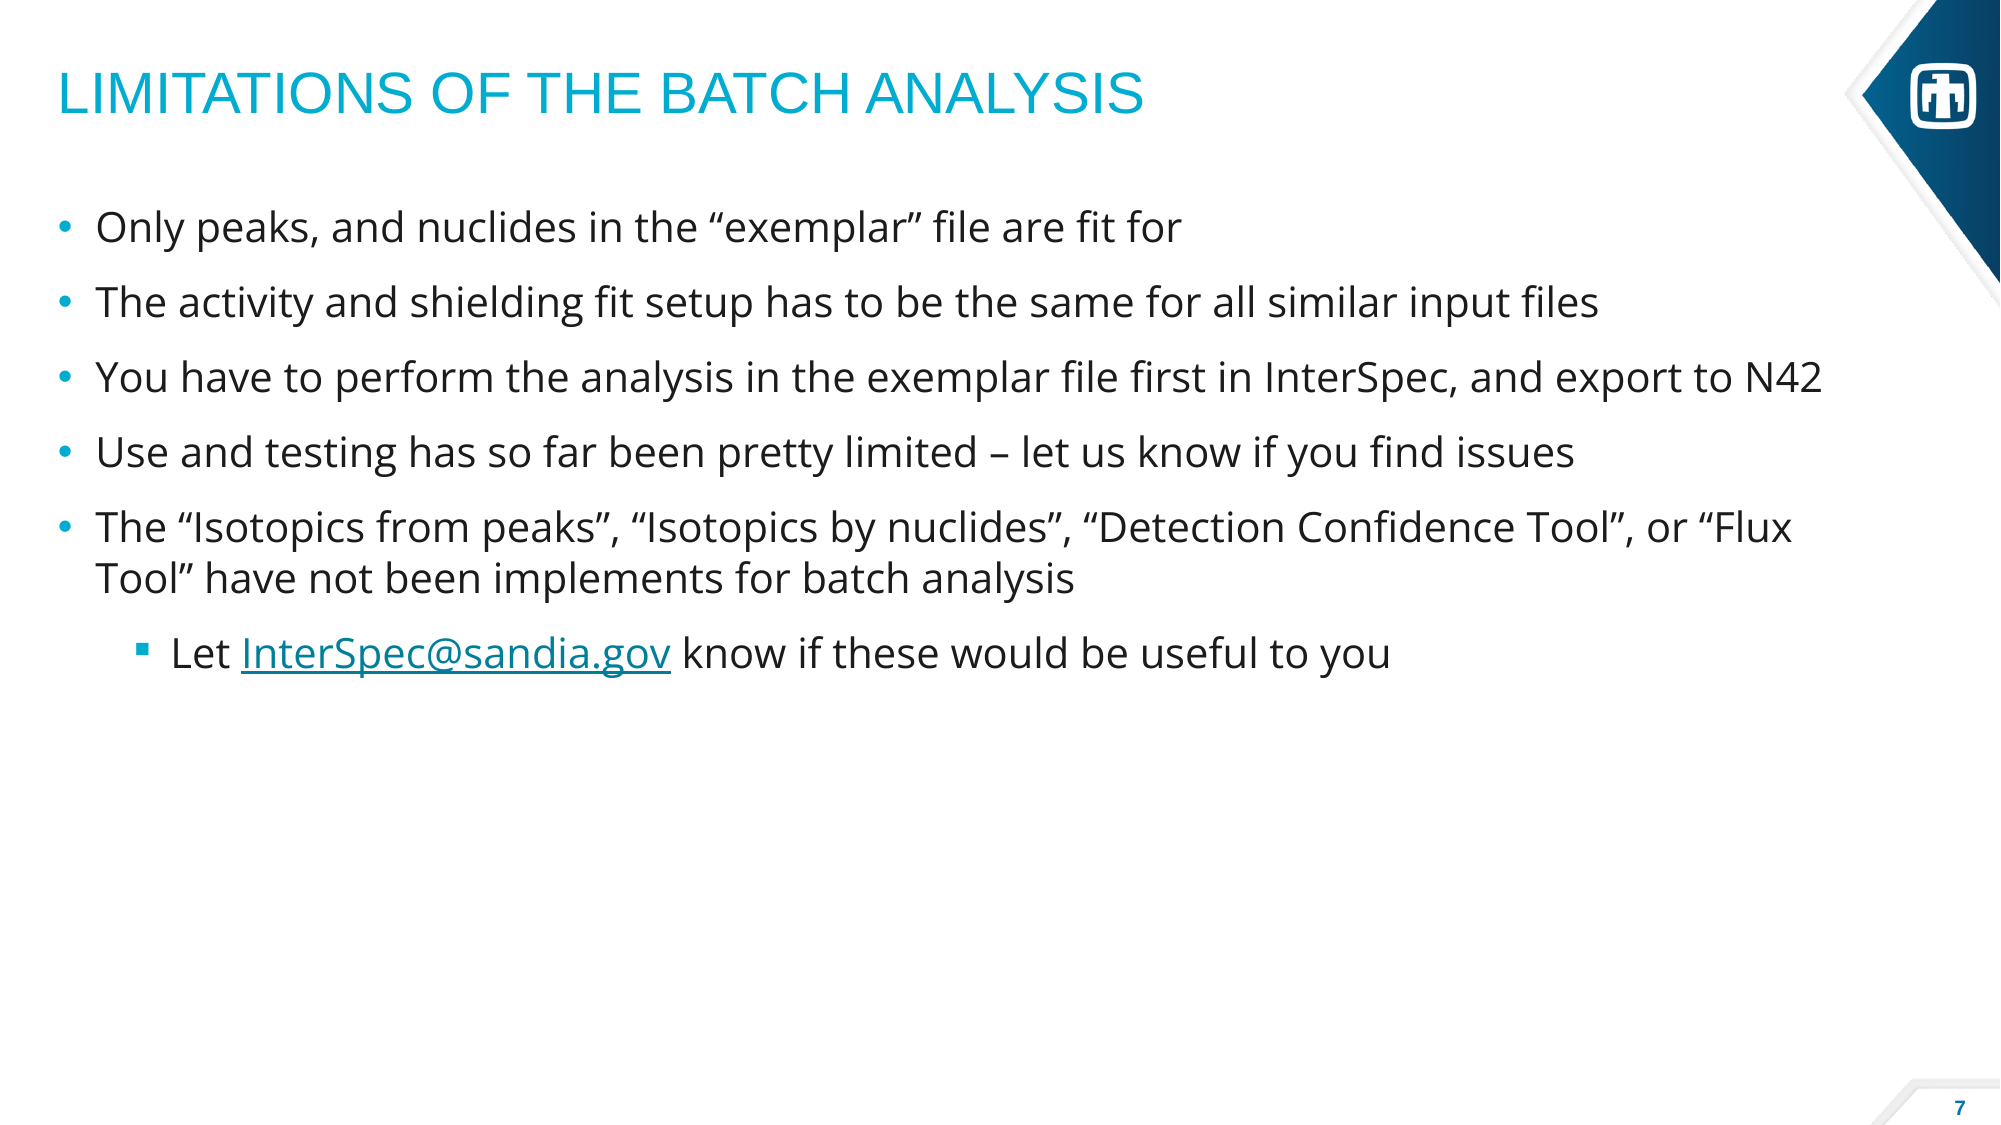

# Limitations of the batch analysis
Only peaks, and nuclides in the “exemplar” file are fit for
The activity and shielding fit setup has to be the same for all similar input files
You have to perform the analysis in the exemplar file first in InterSpec, and export to N42
Use and testing has so far been pretty limited – let us know if you find issues
The “Isotopics from peaks”, “Isotopics by nuclides”, “Detection Confidence Tool”, or “Flux Tool” have not been implements for batch analysis
Let InterSpec@sandia.gov know if these would be useful to you
7